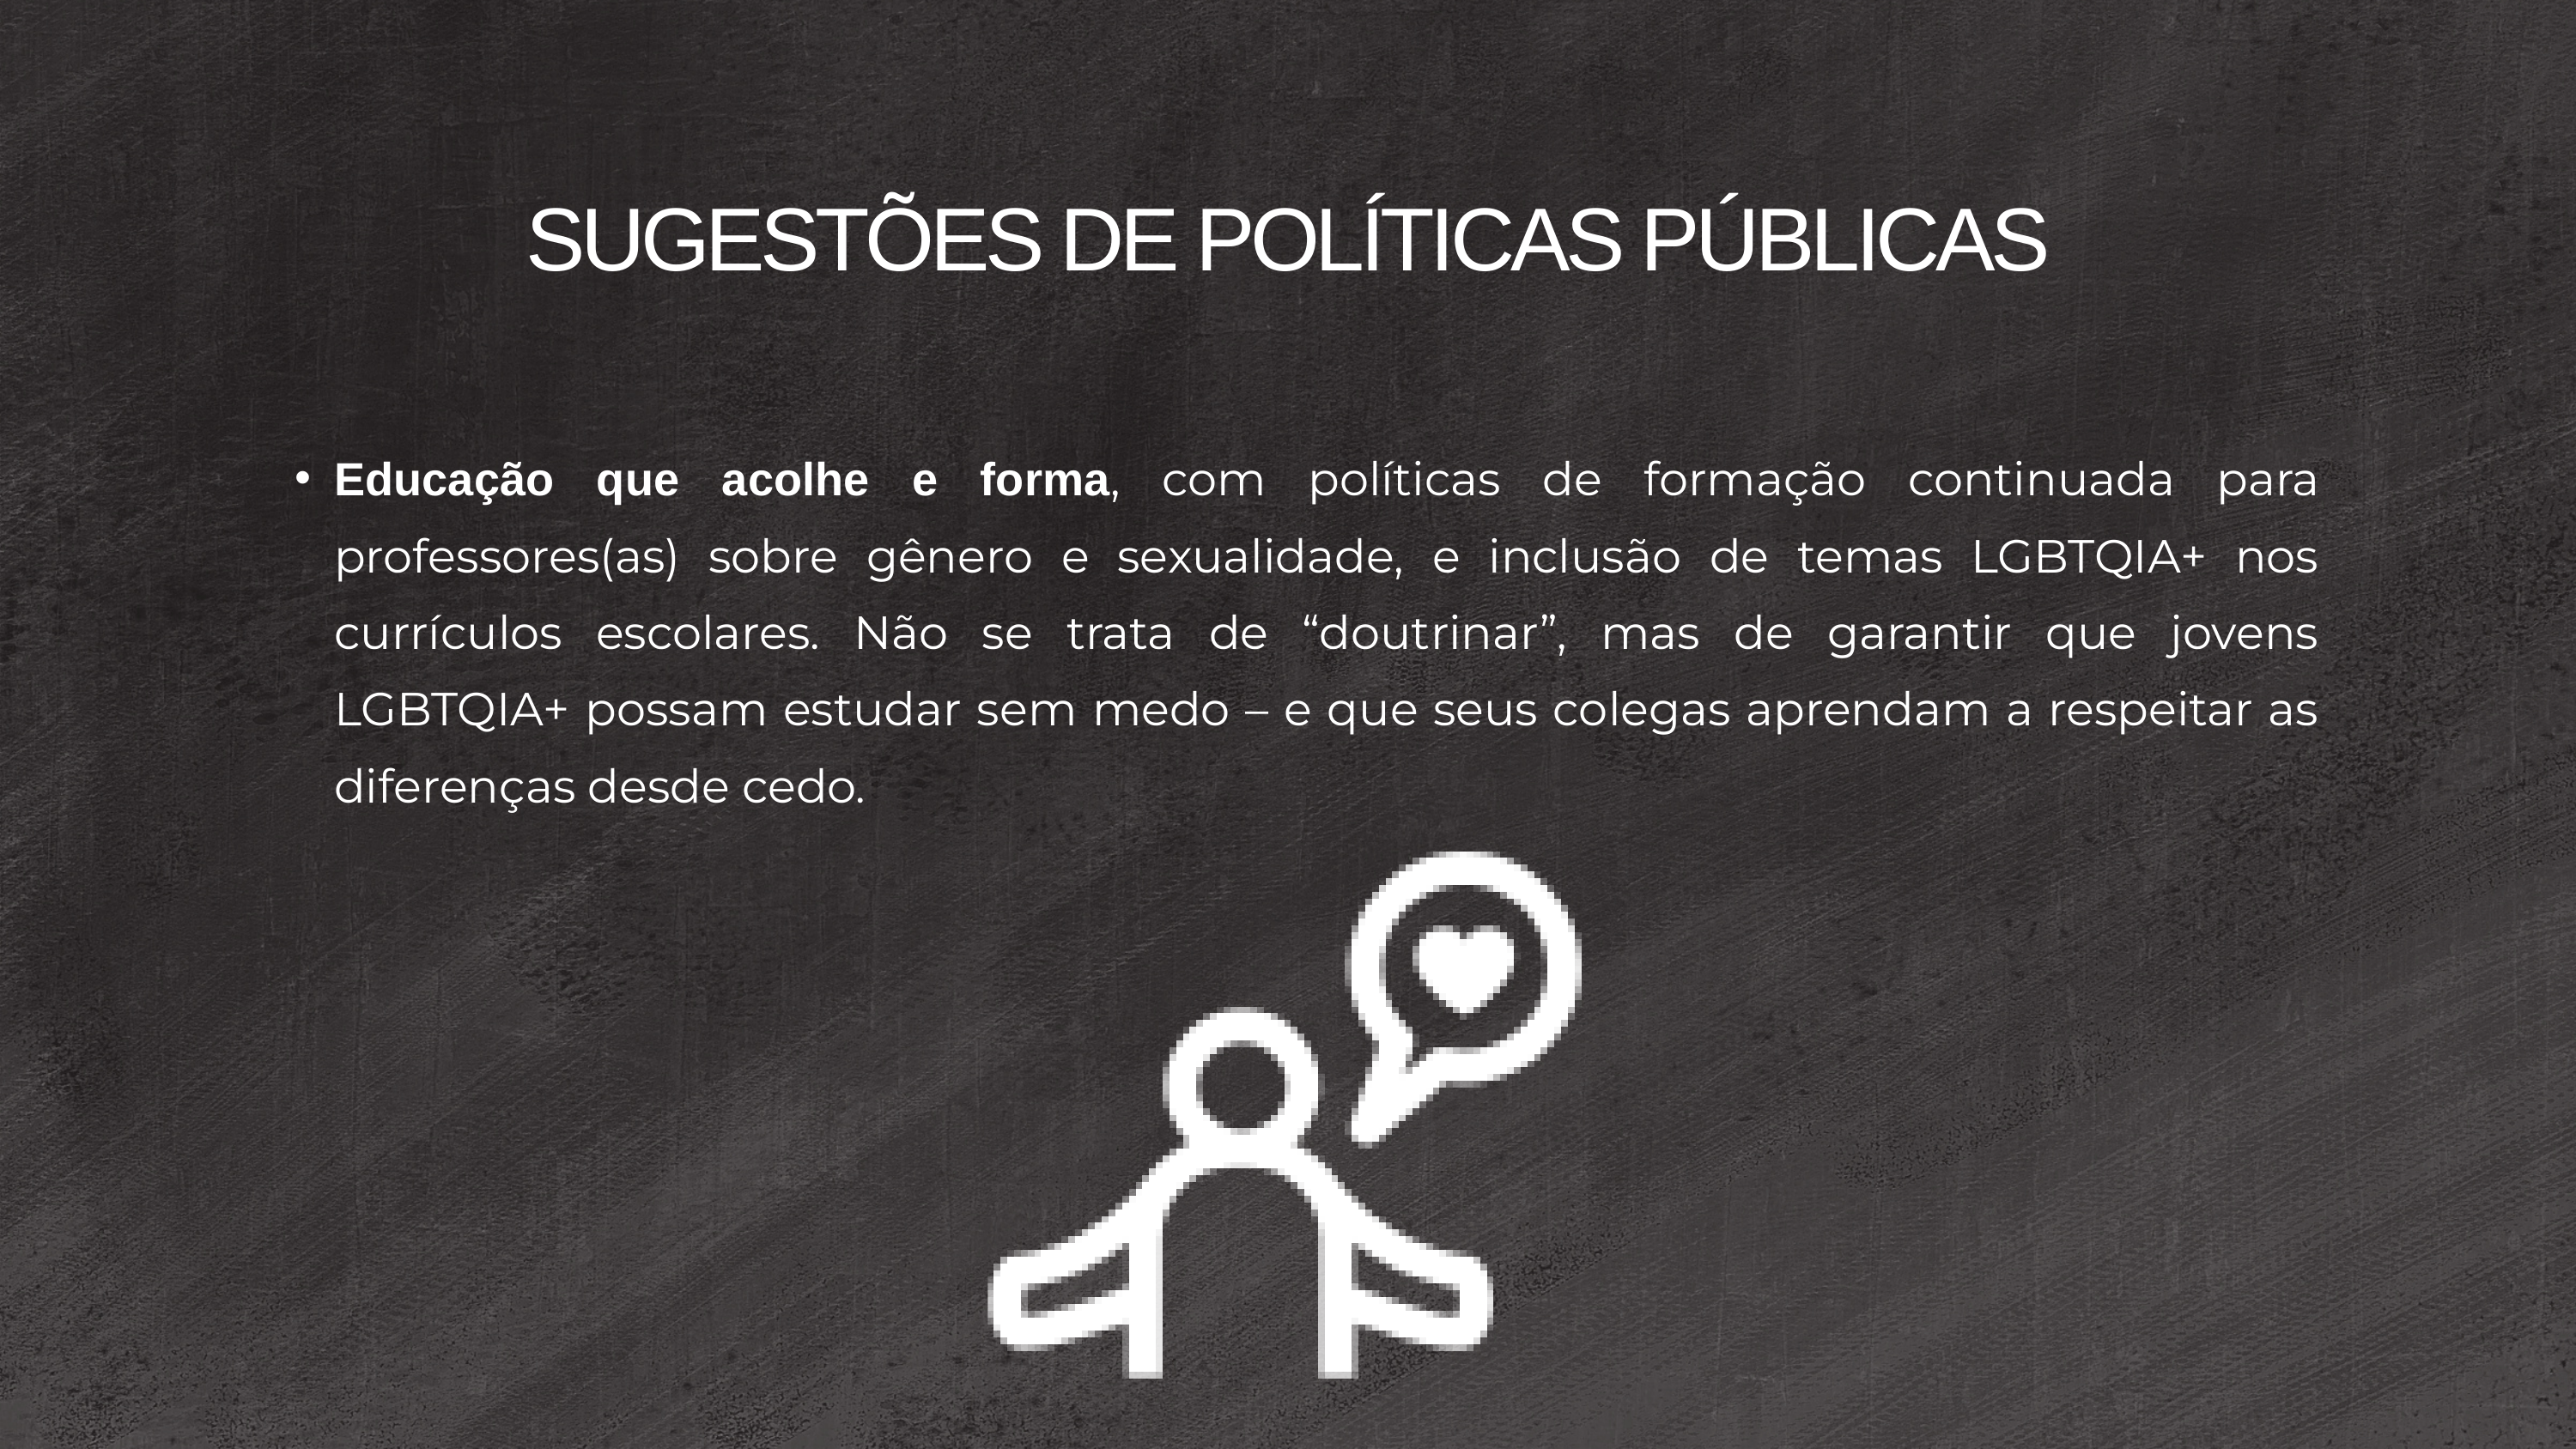

SUGESTÕES DE POLÍTICAS PÚBLICAS

Educação que acolhe e forma, com políticas de formação continuada para professores(as) sobre gênero e sexualidade, e inclusão de temas LGBTQIA+ nos currículos escolares. Não se trata de “doutrinar”, mas de garantir que jovens LGBTQIA+ possam estudar sem medo – e que seus colegas aprendam a respeitar as diferenças desde cedo.